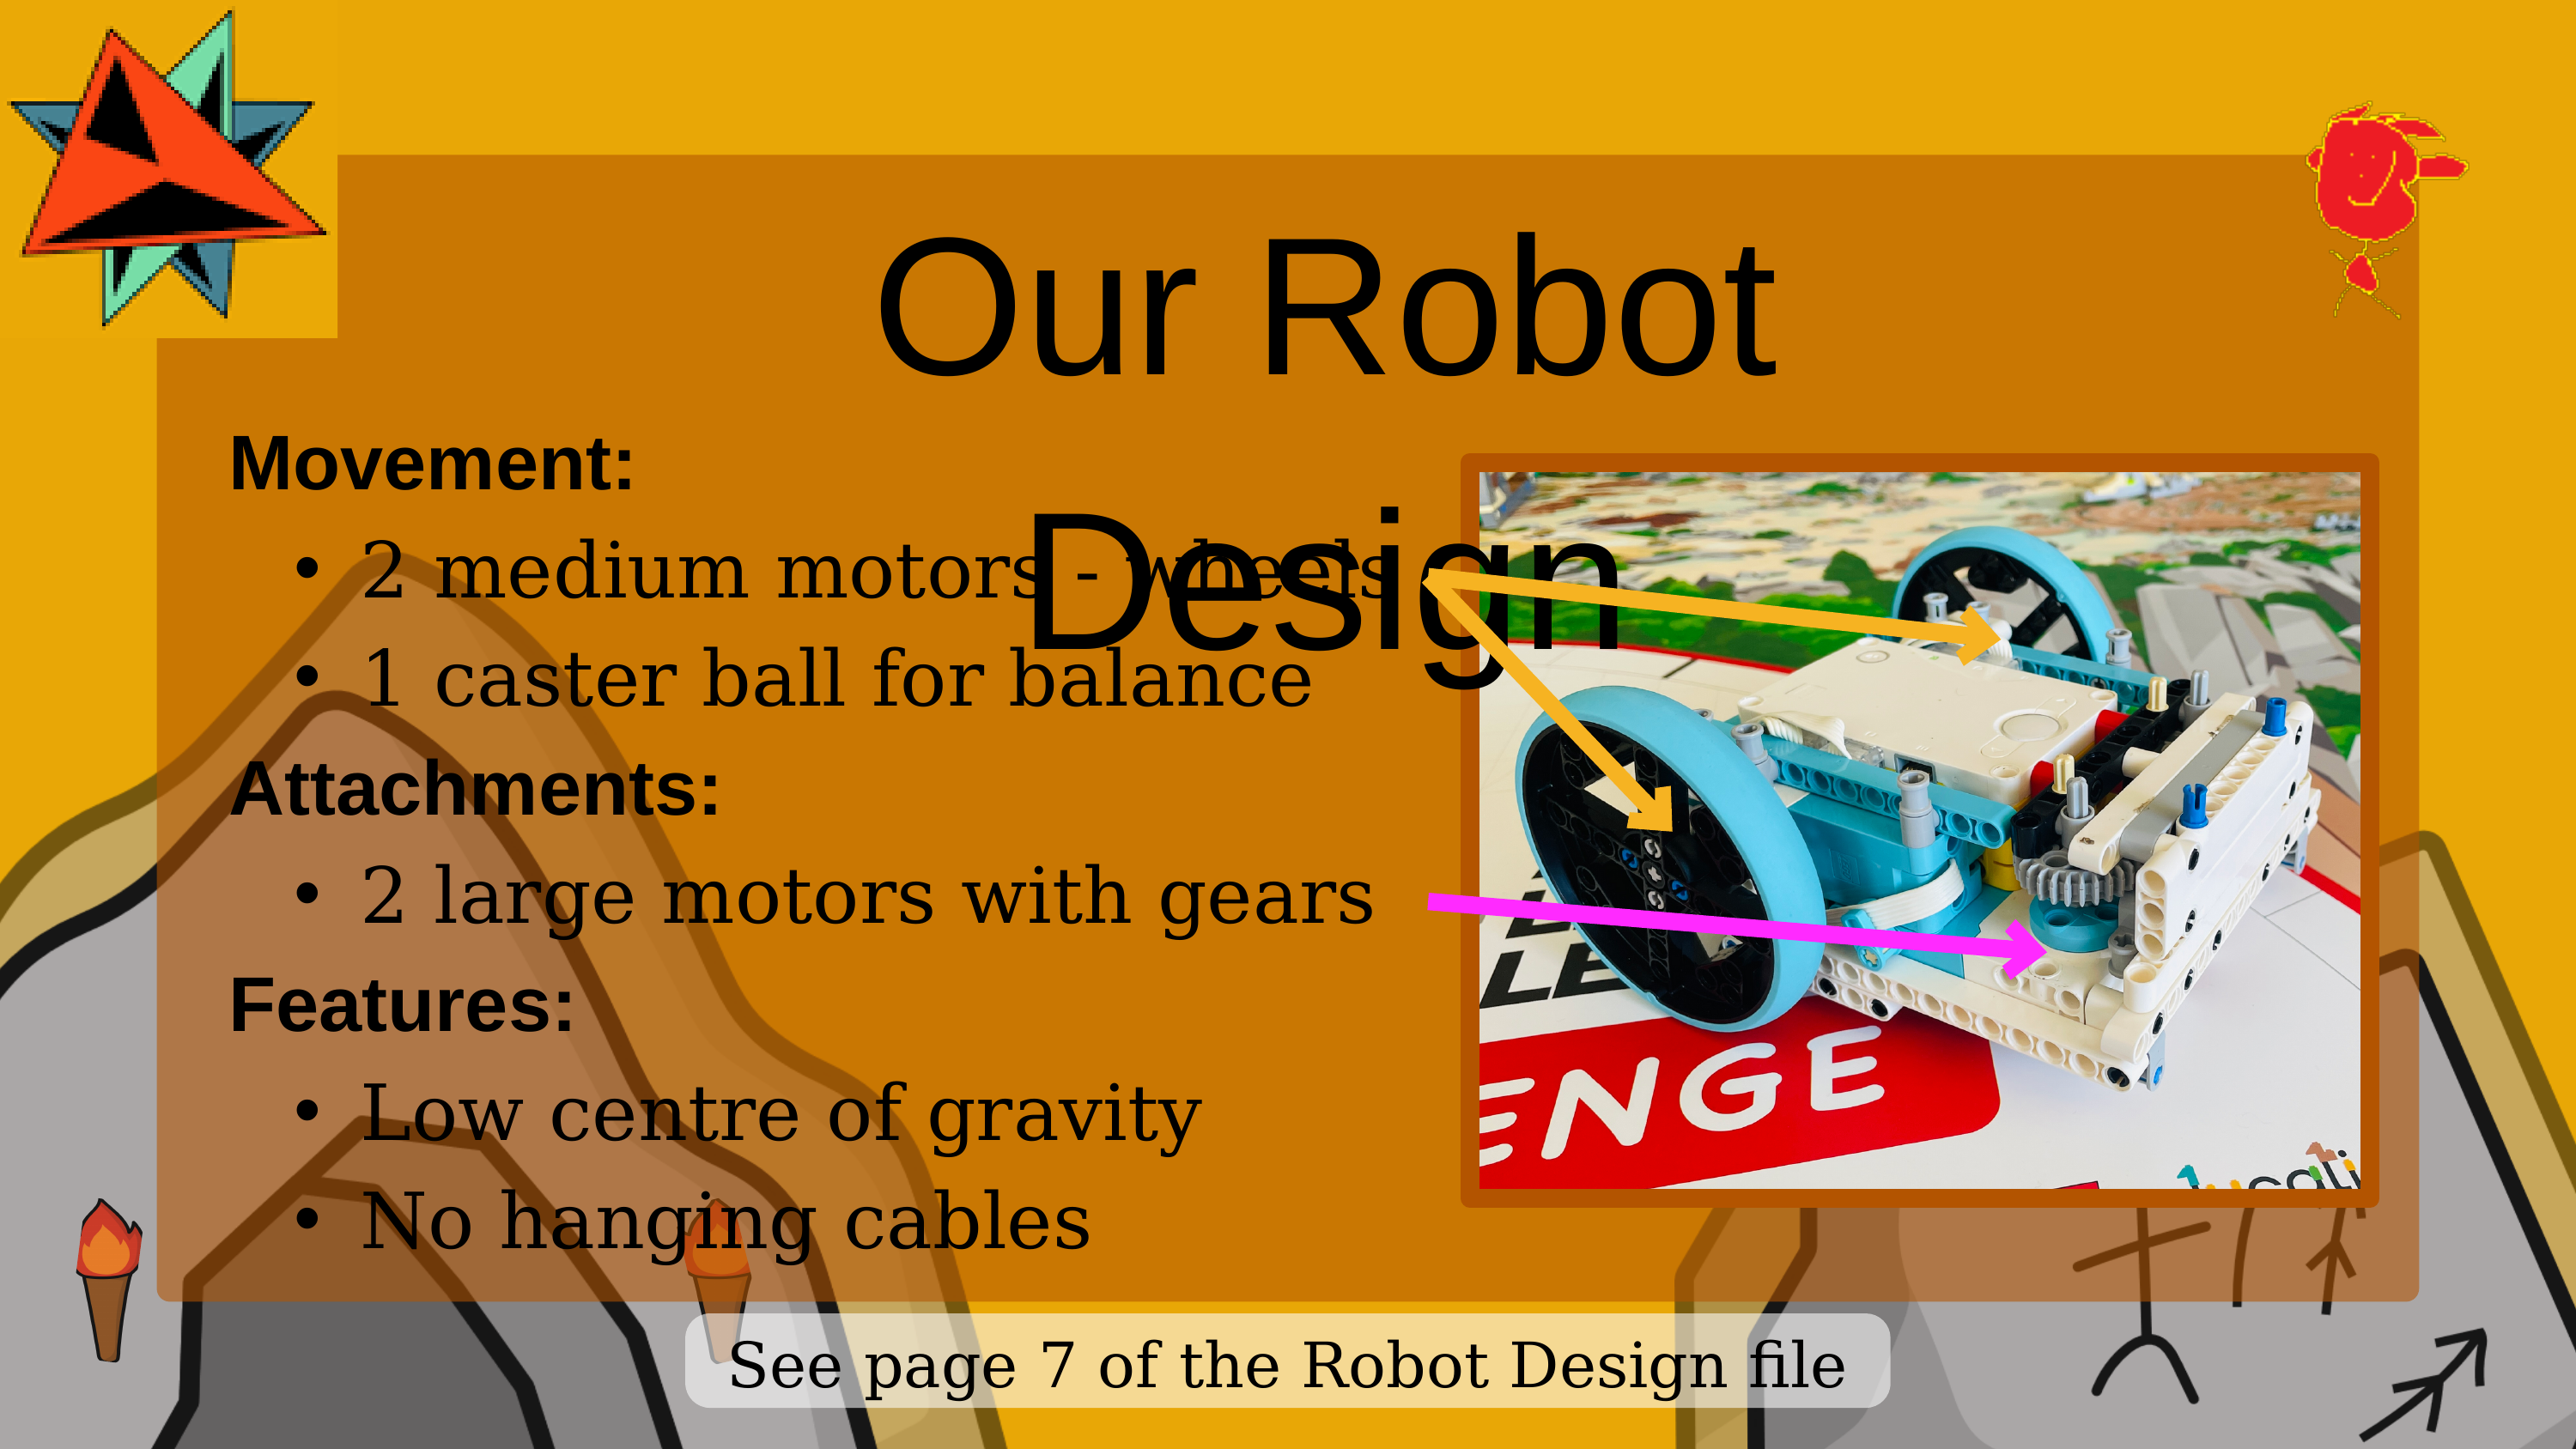

Our Robot Design

Movement:
2 medium motors - wheels
1 caster ball for balance
Attachments:
2 large motors with gears
Features:
Low centre of gravity
No hanging cables

See page 7 of the Robot Design file